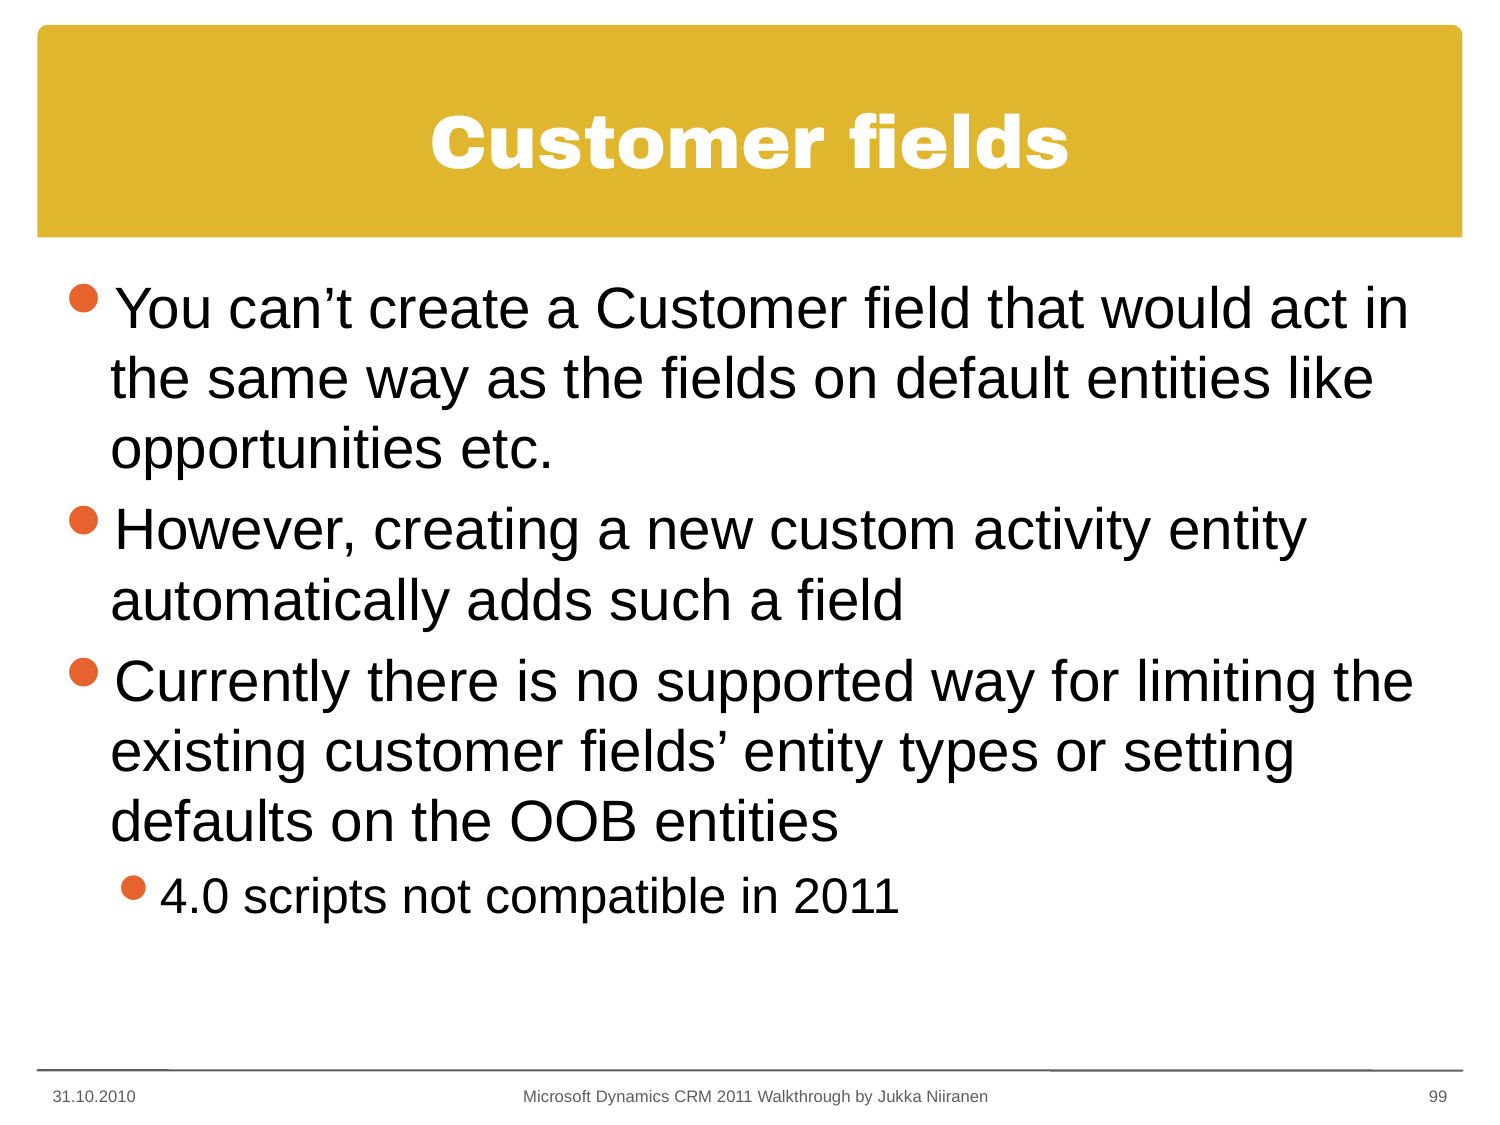

# Customer fields
You can’t create a Customer field that would act in the same way as the fields on default entities like opportunities etc.
However, creating a new custom activity entity automatically adds such a field
Currently there is no supported way for limiting the existing customer fields’ entity types or setting defaults on the OOB entities
4.0 scripts not compatible in 2011
31.10.2010
Microsoft Dynamics CRM 2011 Walkthrough by Jukka Niiranen
99